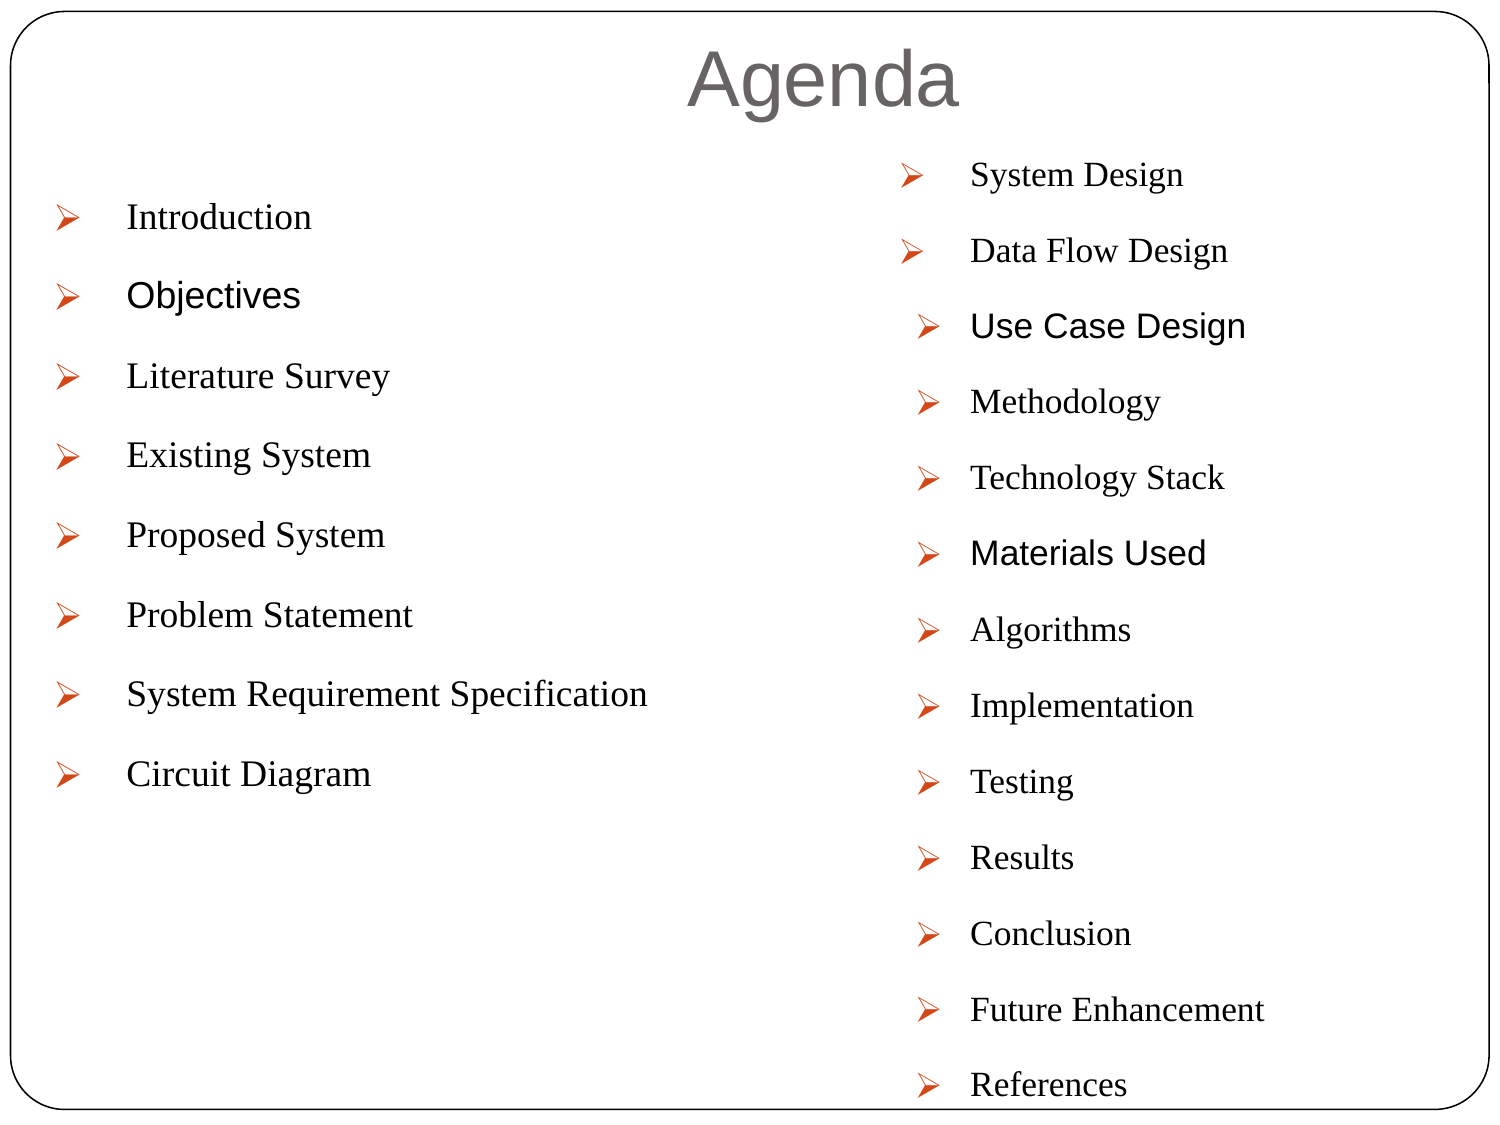

# Agenda
System Design
Data Flow Design
Use Case Design
Methodology
Technology Stack
Materials Used
Algorithms
Implementation
Testing
Results
Conclusion
Future Enhancement
References

Introduction
Objectives
Literature Survey
Existing System
Proposed System
Problem Statement
System Requirement Specification
Circuit Diagram